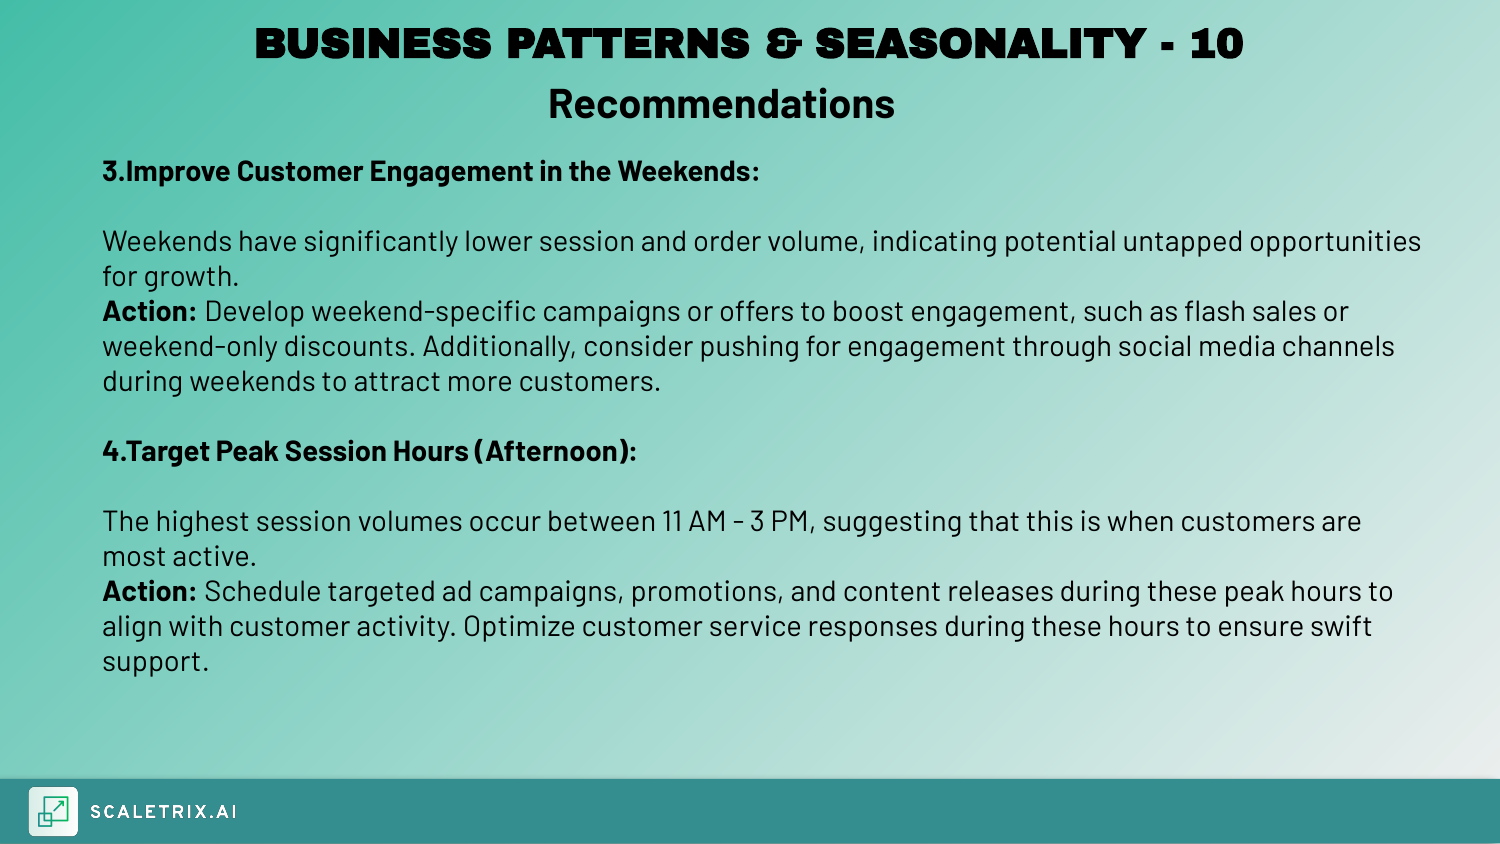

BUSINESS PATTERNS & SEASONALITY - 10
Recommendations
3.Improve Customer Engagement in the Weekends:

Weekends have significantly lower session and order volume, indicating potential untapped opportunities for growth.
Action: Develop weekend-specific campaigns or offers to boost engagement, such as flash sales or weekend-only discounts. Additionally, consider pushing for engagement through social media channels during weekends to attract more customers.

4.Target Peak Session Hours (Afternoon):

The highest session volumes occur between 11 AM - 3 PM, suggesting that this is when customers are most active.
Action: Schedule targeted ad campaigns, promotions, and content releases during these peak hours to align with customer activity. Optimize customer service responses during these hours to ensure swift support.